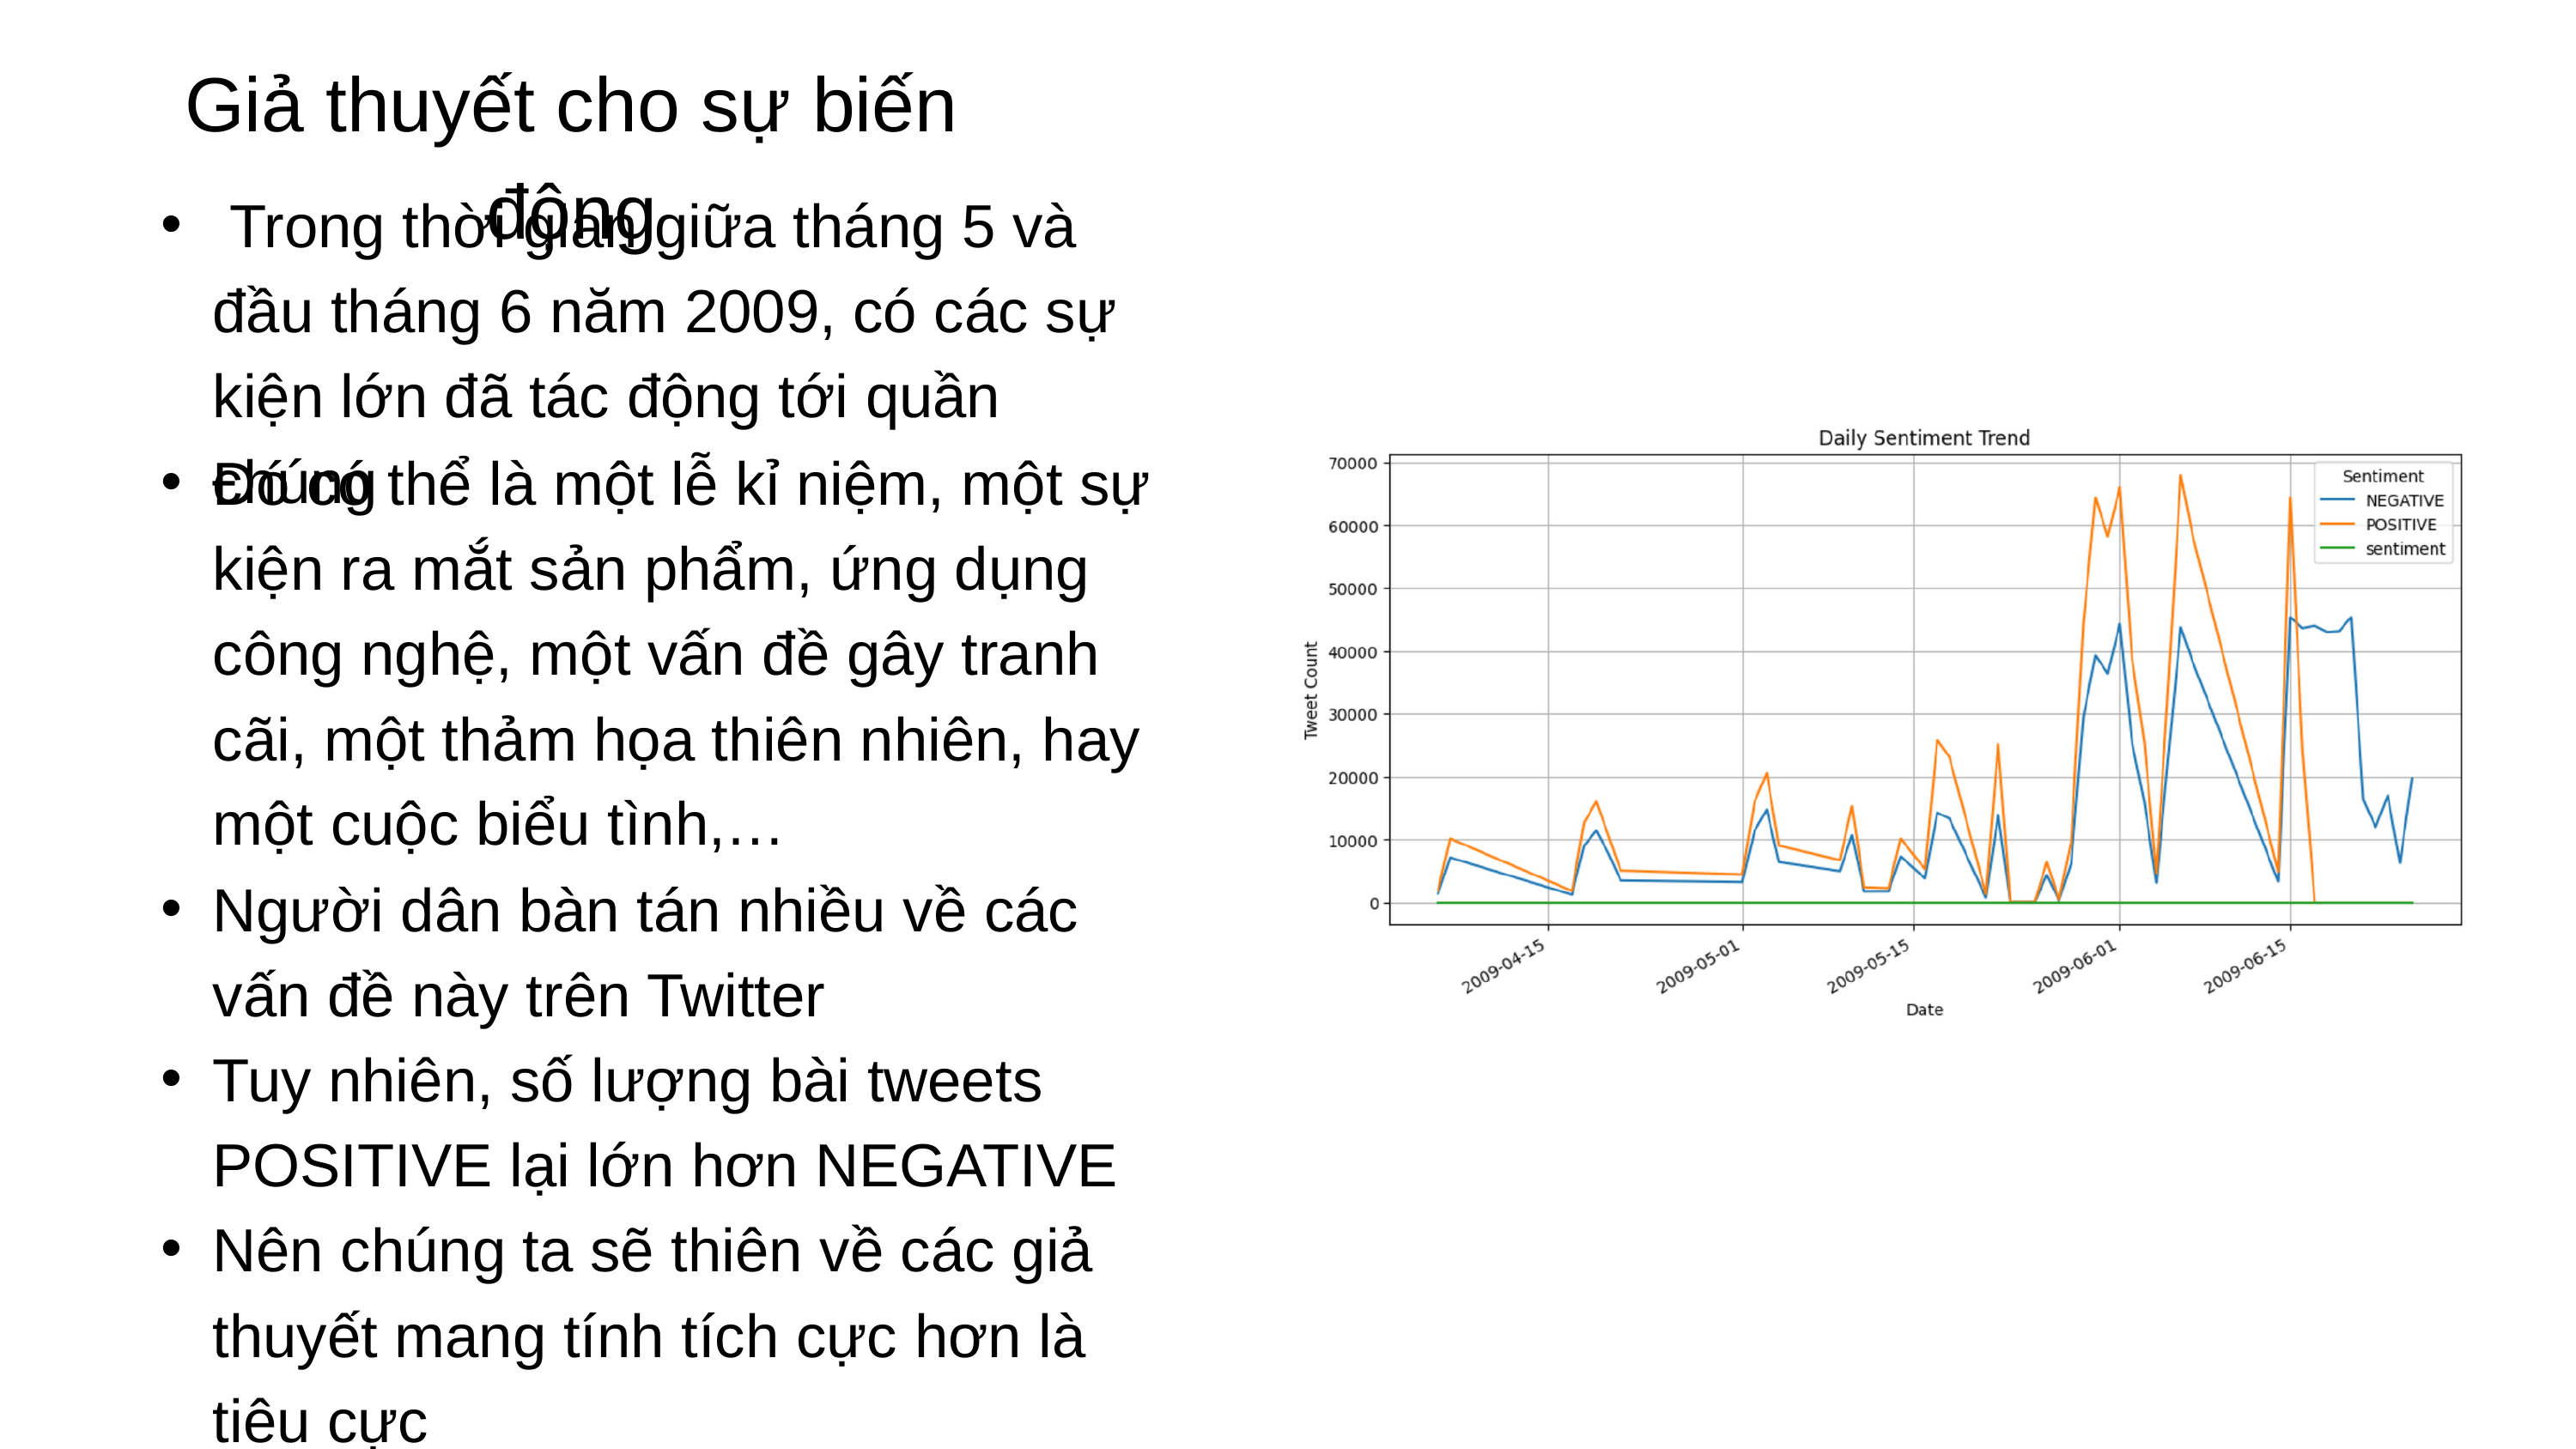

Giả thuyết cho sự biến động
 Trong thời gian giữa tháng 5 và đầu tháng 6 năm 2009, có các sự kiện lớn đã tác động tới quần chúng

Đó có thể là một lễ kỉ niệm, một sự kiện ra mắt sản phẩm, ứng dụng công nghệ, một vấn đề gây tranh cãi, một thảm họa thiên nhiên, hay một cuộc biểu tình,…
Người dân bàn tán nhiều về các vấn đề này trên Twitter
Tuy nhiên, số lượng bài tweets POSITIVE lại lớn hơn NEGATIVE
Nên chúng ta sẽ thiên về các giả thuyết mang tính tích cực hơn là tiêu cực